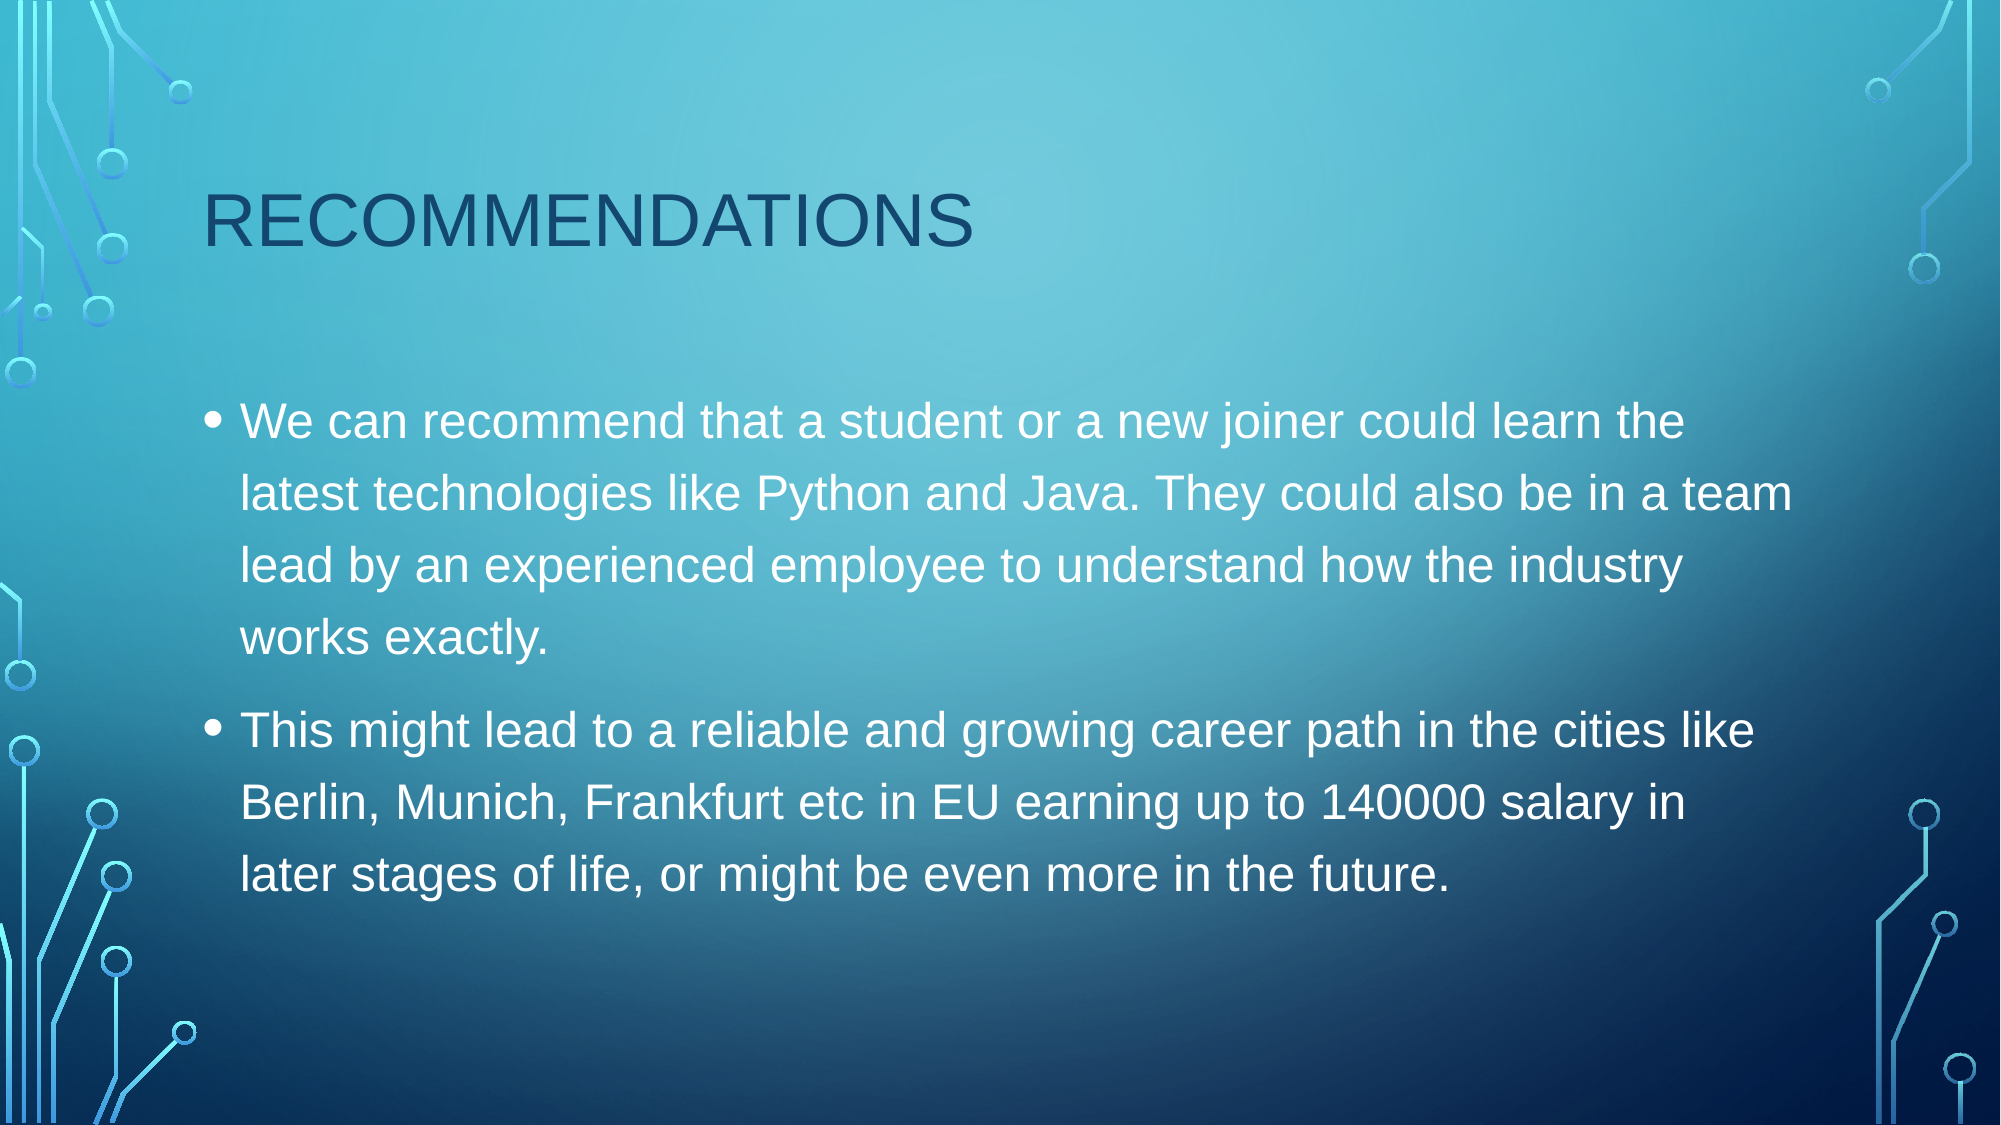

# recommendations
We can recommend that a student or a new joiner could learn the latest technologies like Python and Java. They could also be in a team lead by an experienced employee to understand how the industry works exactly.
This might lead to a reliable and growing career path in the cities like Berlin, Munich, Frankfurt etc in EU earning up to 140000 salary in later stages of life, or might be even more in the future.